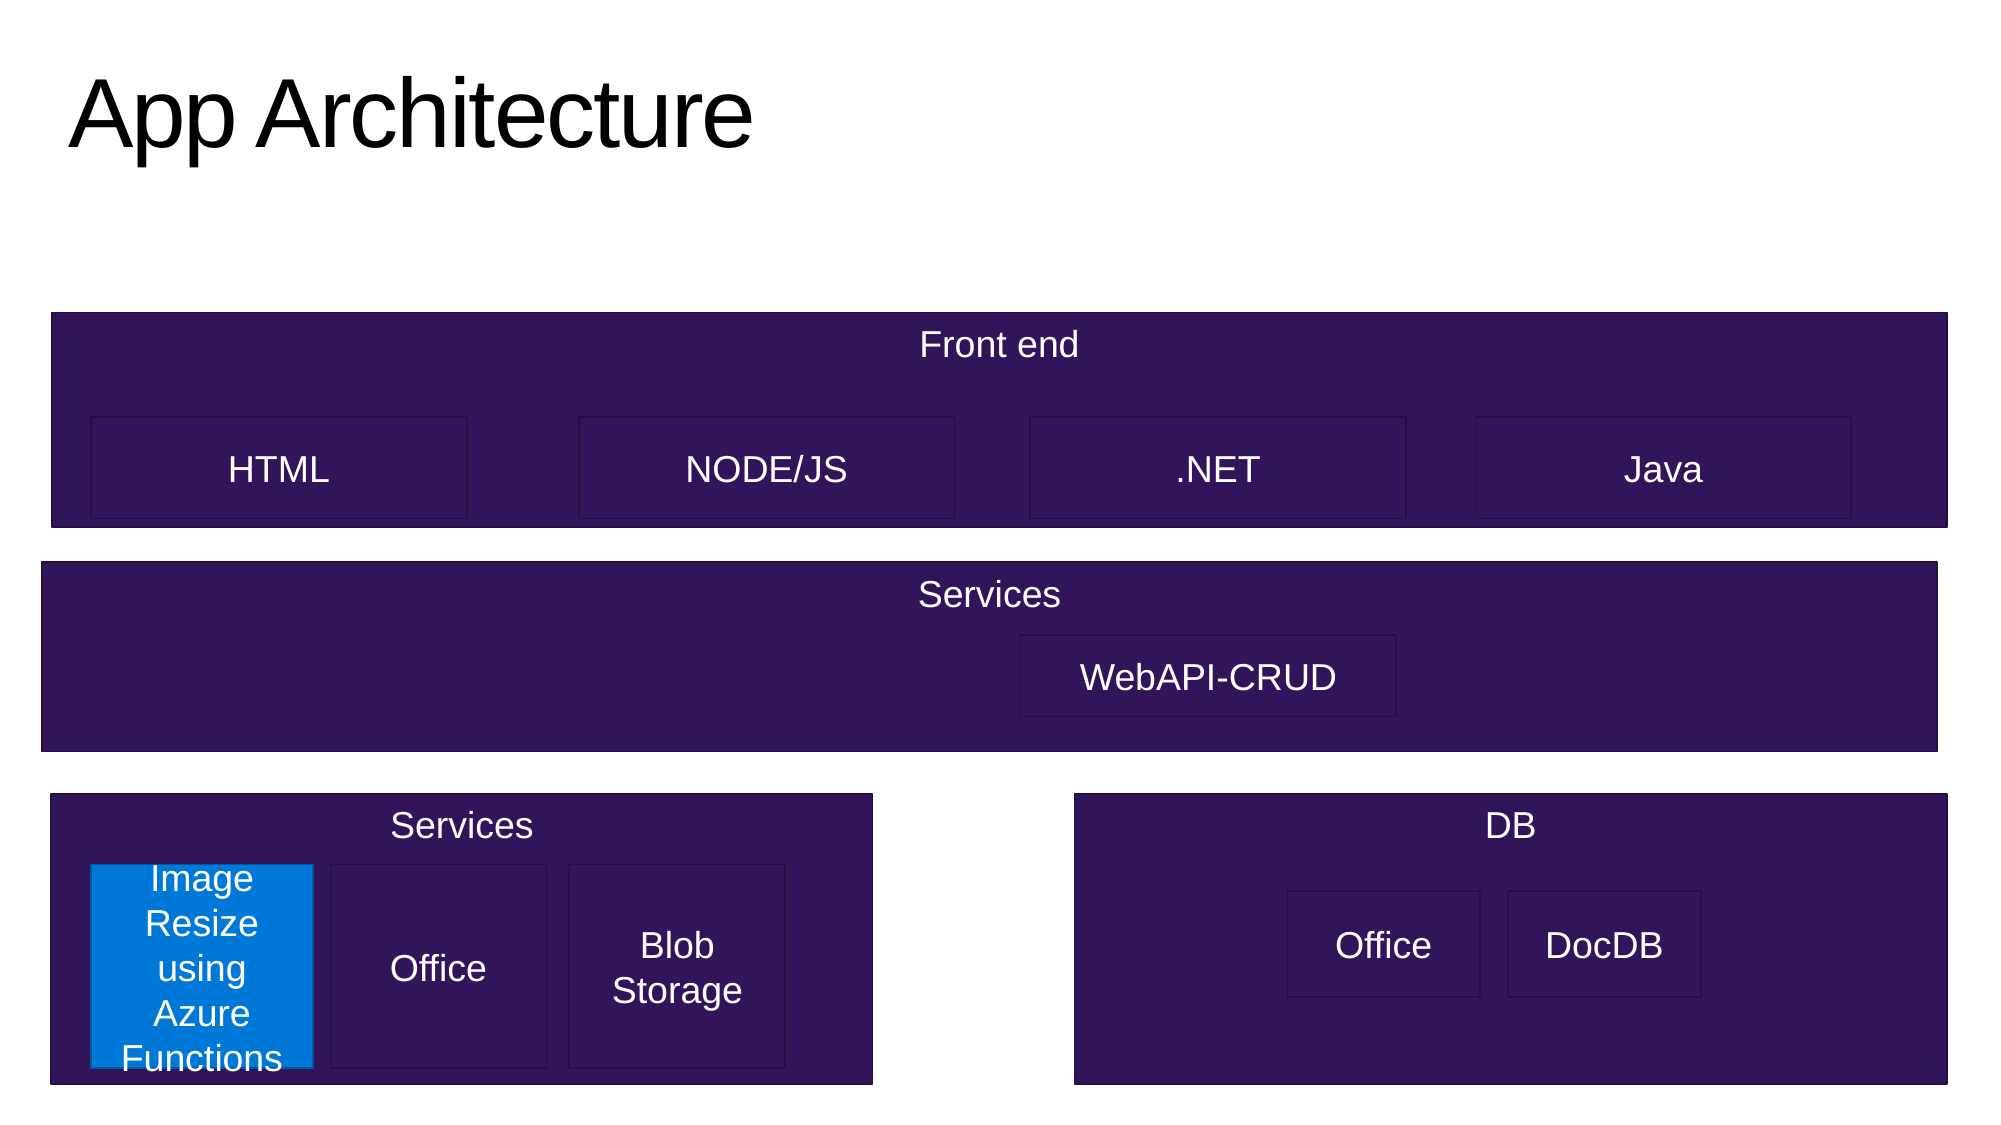

# App Architecture
Front end
Java
.NET
HTML
NODE/JS
Services
WebAPI-CRUD
Services
DB
Blob Storage
Office
Image Resize using Azure Functions
Office
DocDB